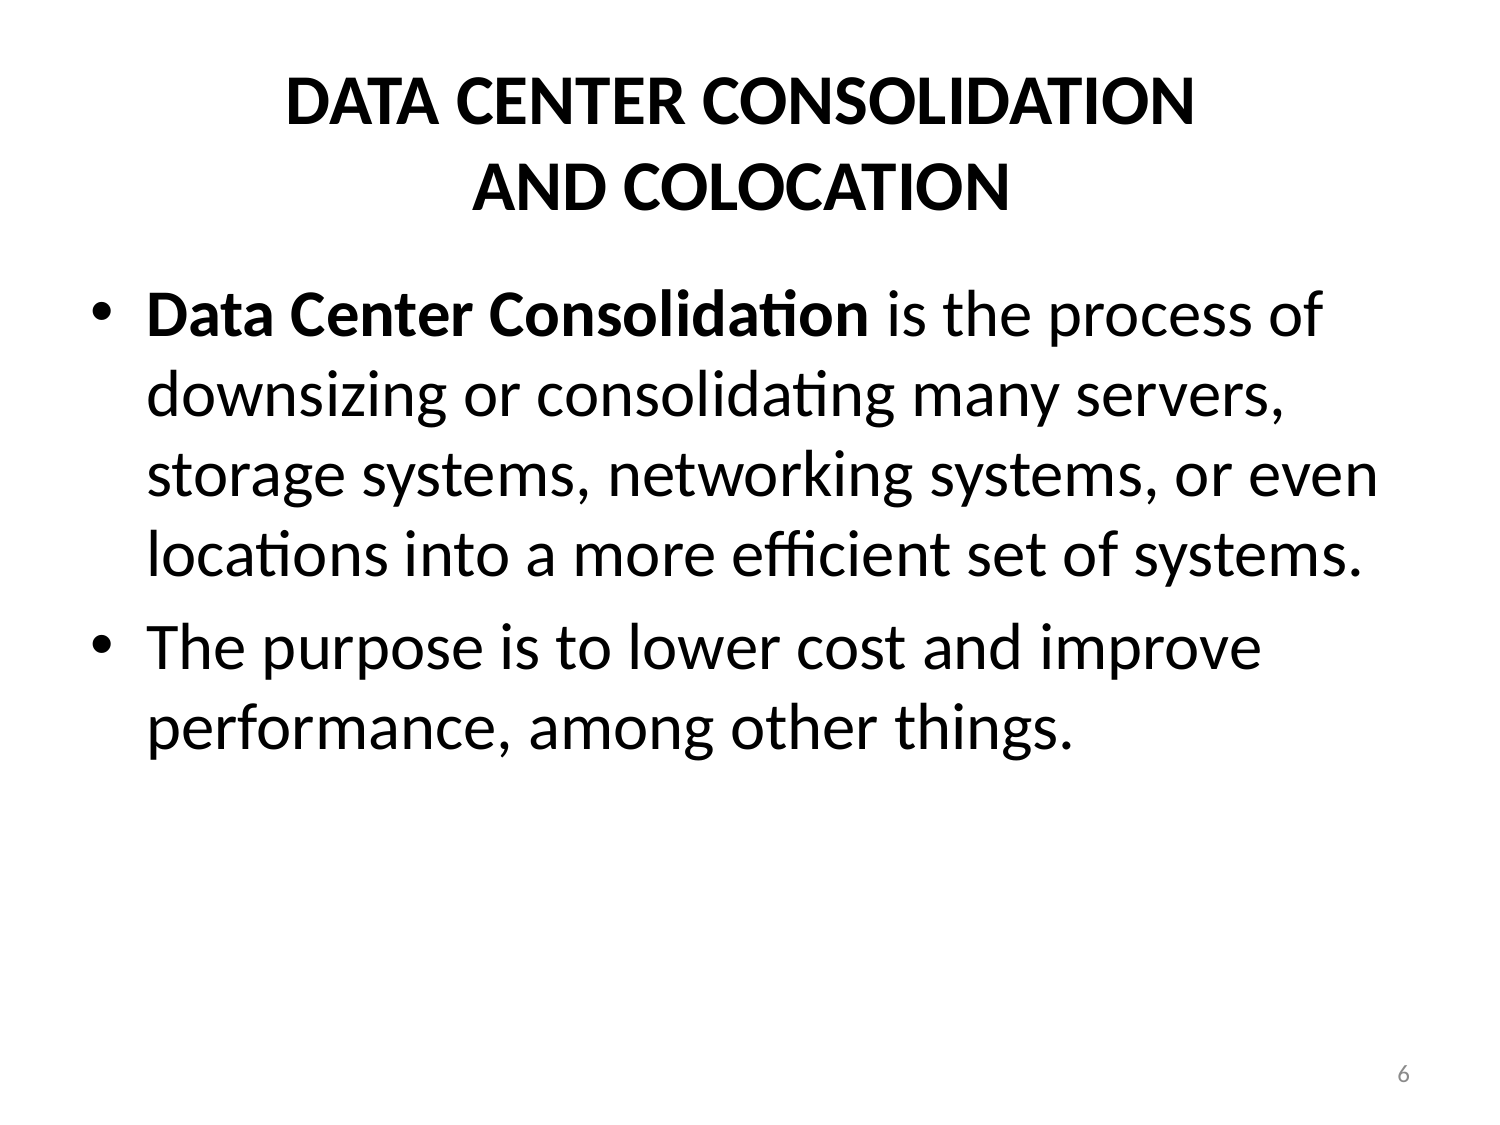

# DATA CENTER CONSOLIDATION AND COLOCATION
Data Center Consolidation is the process of downsizing or consolidating many servers, storage systems, networking systems, or even locations into a more efficient set of systems.
The purpose is to lower cost and improve performance, among other things.
6